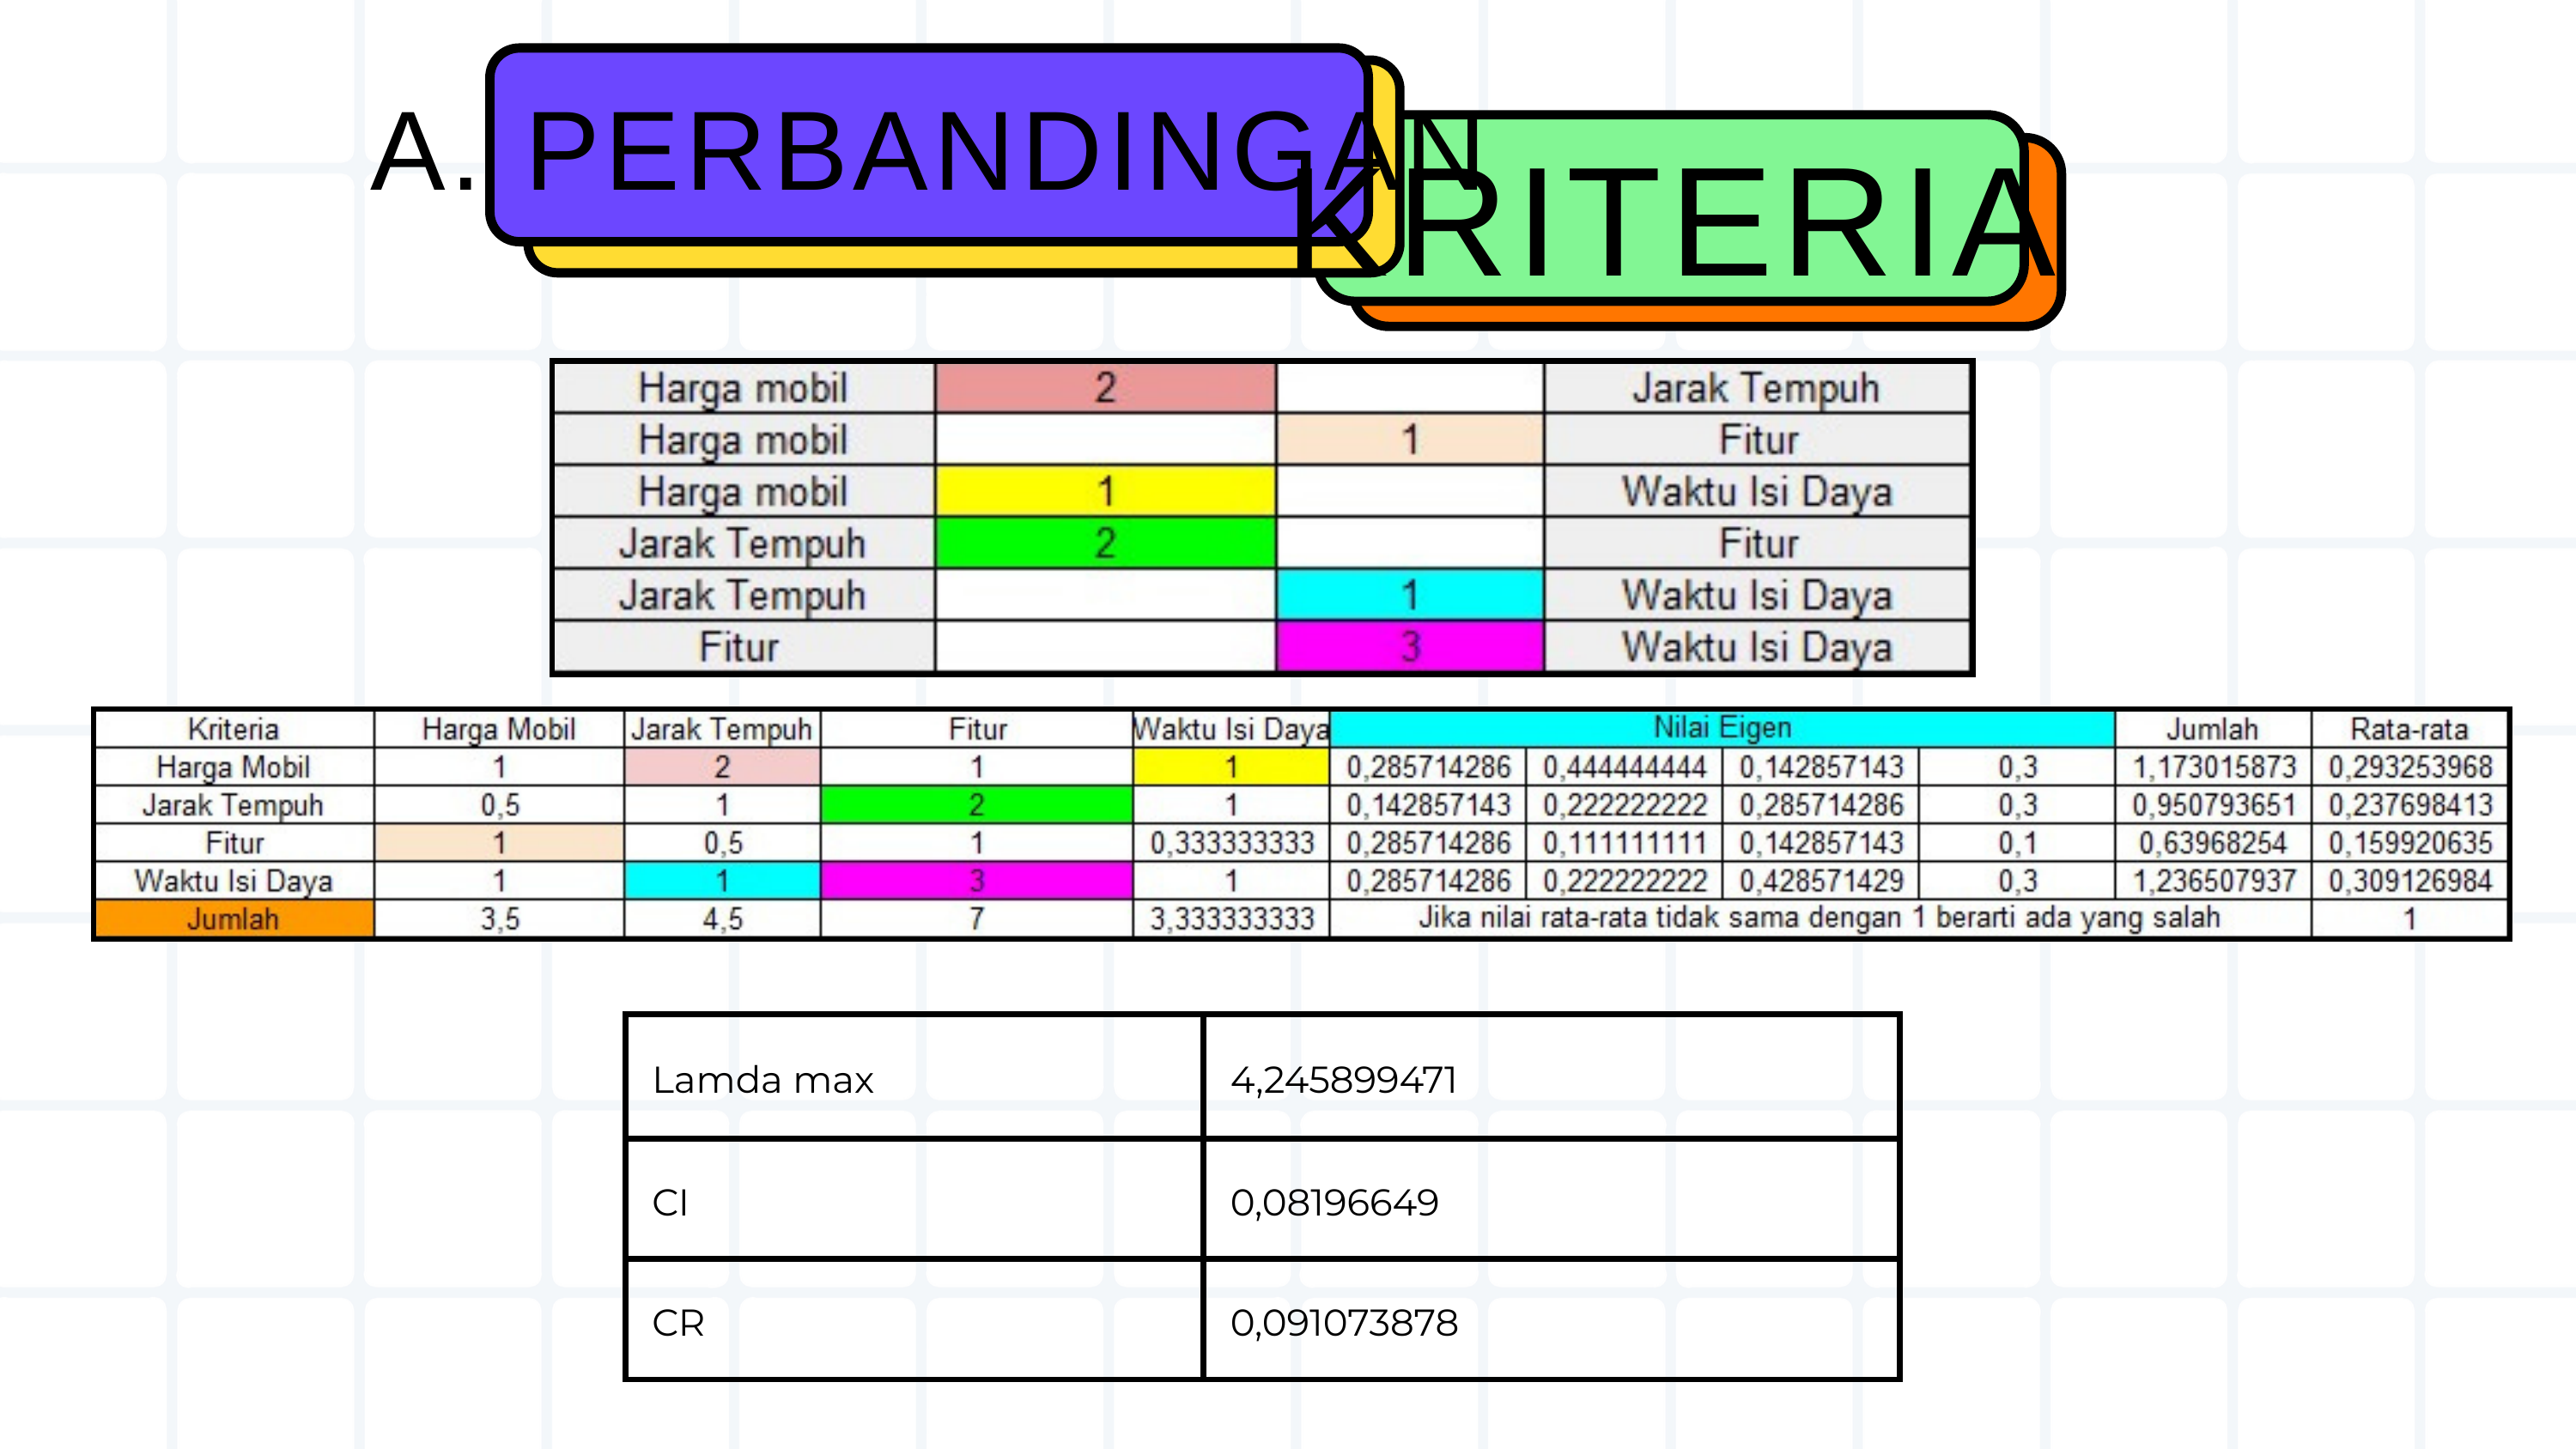

A. PERBANDINGAN

KRITERIA

| Lamda max | 4,245899471 |
| --- | --- |
| CI | 0,08196649 |
| CR | 0,091073878 |